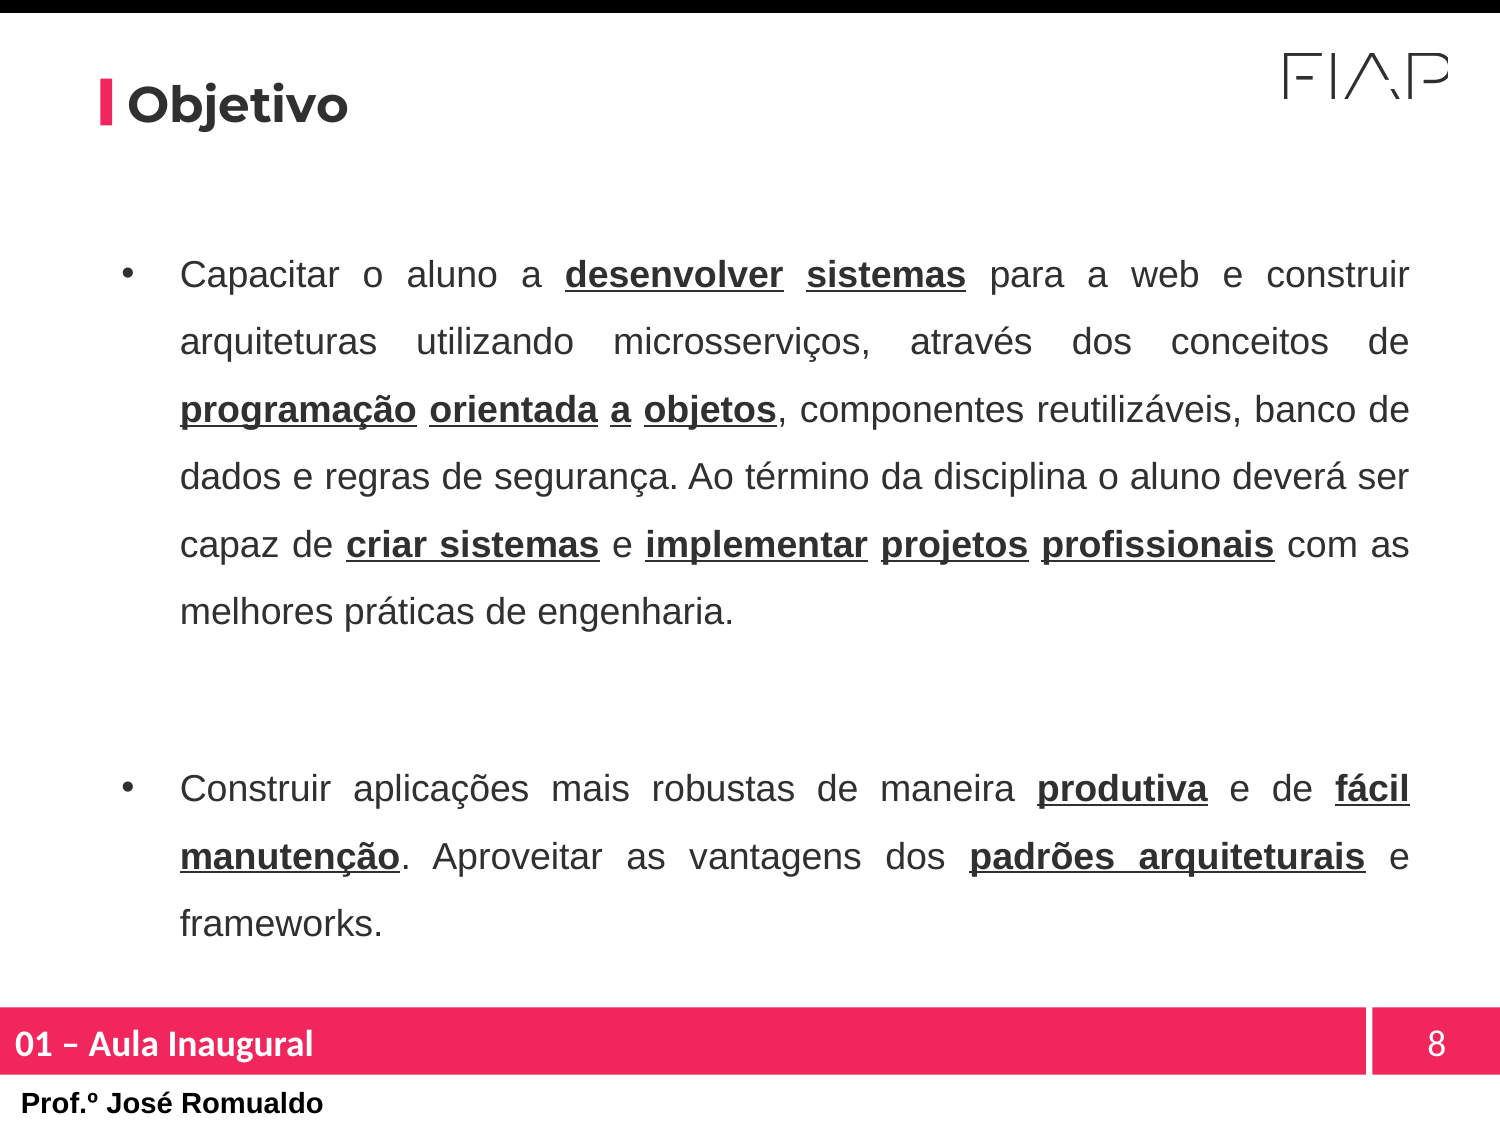

# Objetivo
Capacitar o aluno a desenvolver sistemas para a web e construir arquiteturas utilizando microsserviços, através dos conceitos de programação orientada a objetos, componentes reutilizáveis, banco de dados e regras de segurança. Ao término da disciplina o aluno deverá ser capaz de criar sistemas e implementar projetos profissionais com as melhores práticas de engenharia.

Construir aplicações mais robustas de maneira produtiva e de fácil manutenção. Aproveitar as vantagens dos padrões arquiteturais e frameworks.